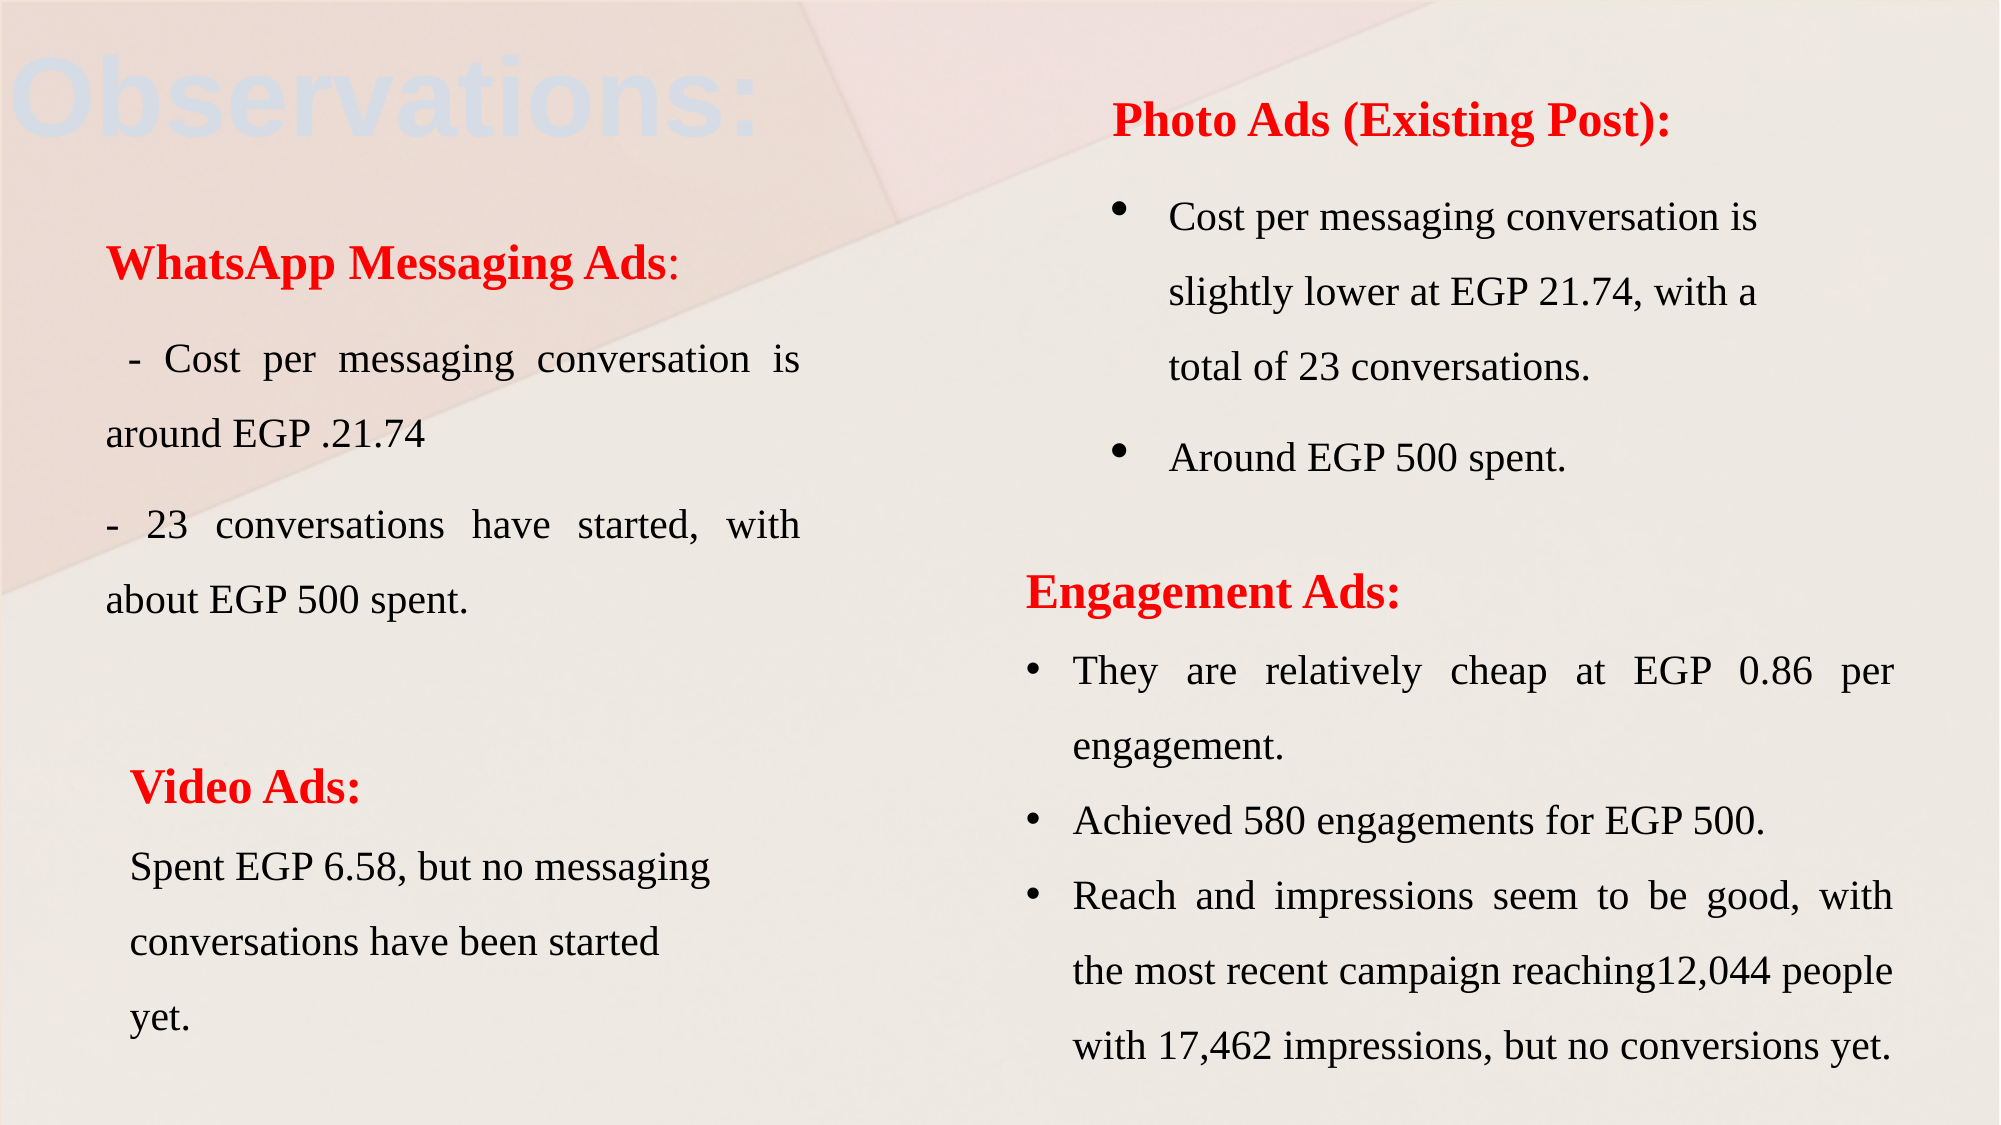

Observations:
Photo Ads (Existing Post):
Cost per messaging conversation is slightly lower at EGP 21.74, with a total of 23 conversations.
Around EGP 500 spent.
WhatsApp Messaging Ads:
 - Cost per messaging conversation is around EGP .21.74
- 23 conversations have started, with about EGP 500 spent.
Engagement Ads:
They are relatively cheap at EGP 0.86 per engagement.
Achieved 580 engagements for EGP 500.
Reach and impressions seem to be good, with the most recent campaign reaching12,044 people with 17,462 impressions, but no conversions yet.
Video Ads:
Spent EGP 6.58, but no messaging conversations have been started yet.